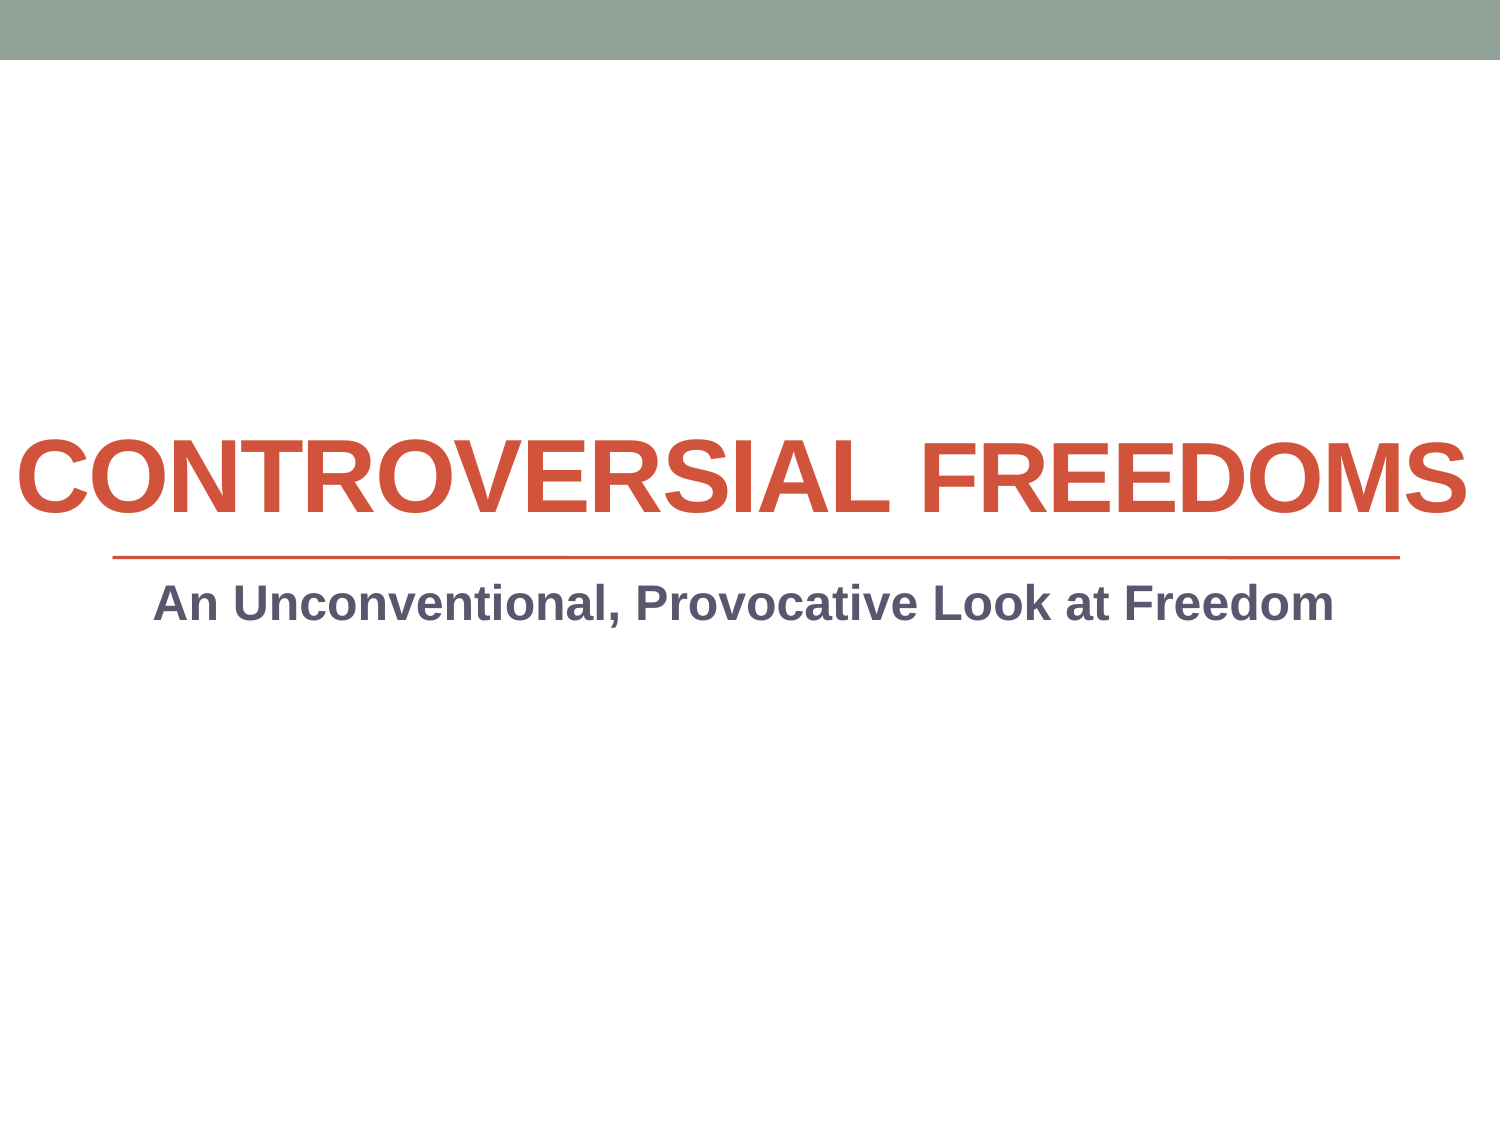

# Controversial Freedoms
An Unconventional, Provocative Look at Freedom